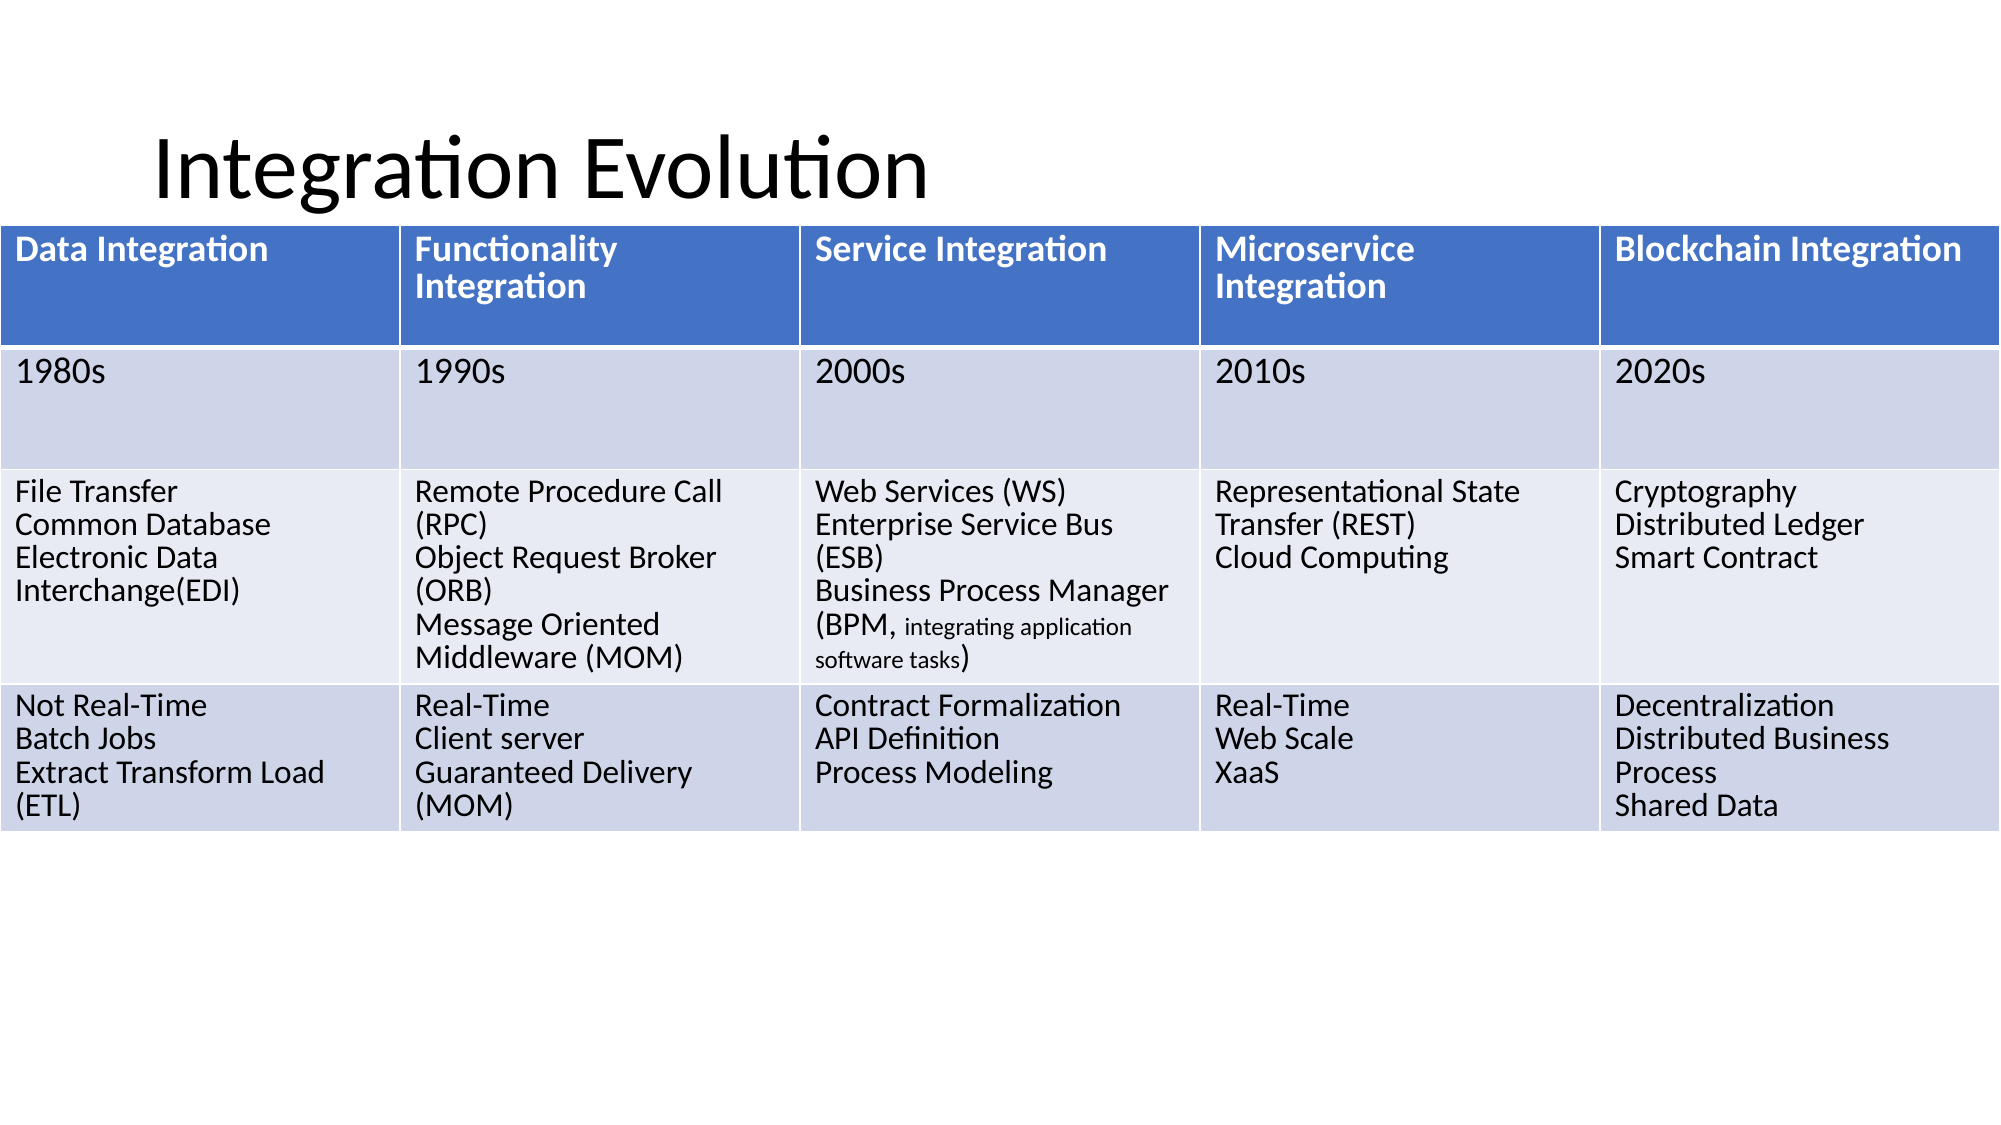

# Integration Evolution
| Data Integration | Functionality Integration | Service Integration | Microservice Integration | Blockchain Integration |
| --- | --- | --- | --- | --- |
| 1980s | 1990s | 2000s | 2010s | 2020s |
| File Transfer Common Database Electronic Data Interchange(EDI) | Remote Procedure Call (RPC) Object Request Broker (ORB) Message Oriented Middleware (MOM) | Web Services (WS) Enterprise Service Bus (ESB) Business Process Manager (BPM, integrating application software tasks) | Representational State Transfer (REST) Cloud Computing | Cryptography Distributed Ledger Smart Contract |
| Not Real-Time Batch Jobs Extract Transform Load (ETL) | Real-Time Client server Guaranteed Delivery (MOM) | Contract Formalization API Definition Process Modeling | Real-Time Web Scale XaaS | Decentralization Distributed Business Process Shared Data |